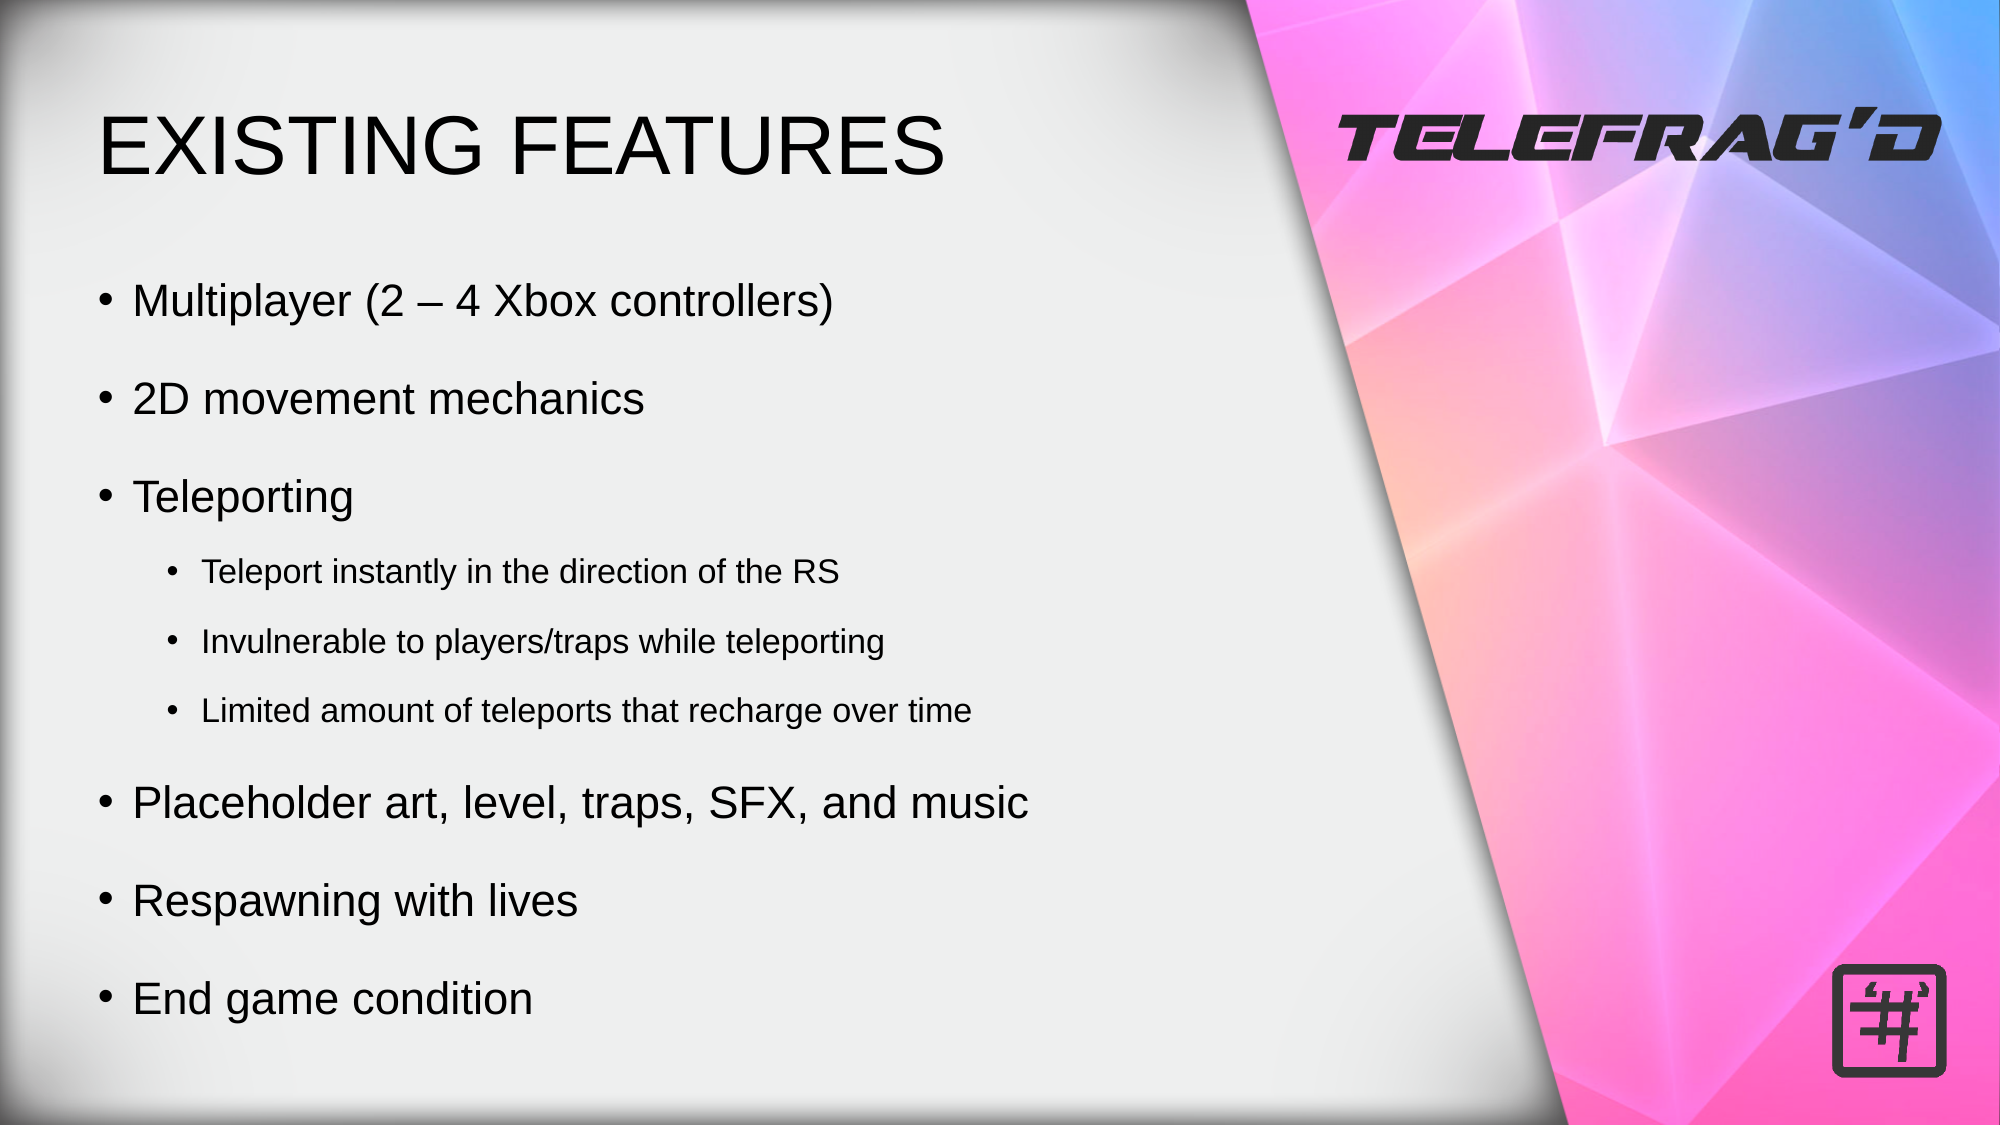

EXISTING FEATURES
Multiplayer (2 – 4 Xbox controllers)
2D movement mechanics
Teleporting
Teleport instantly in the direction of the RS
Invulnerable to players/traps while teleporting
Limited amount of teleports that recharge over time
Placeholder art, level, traps, SFX, and music
Respawning with lives
End game condition